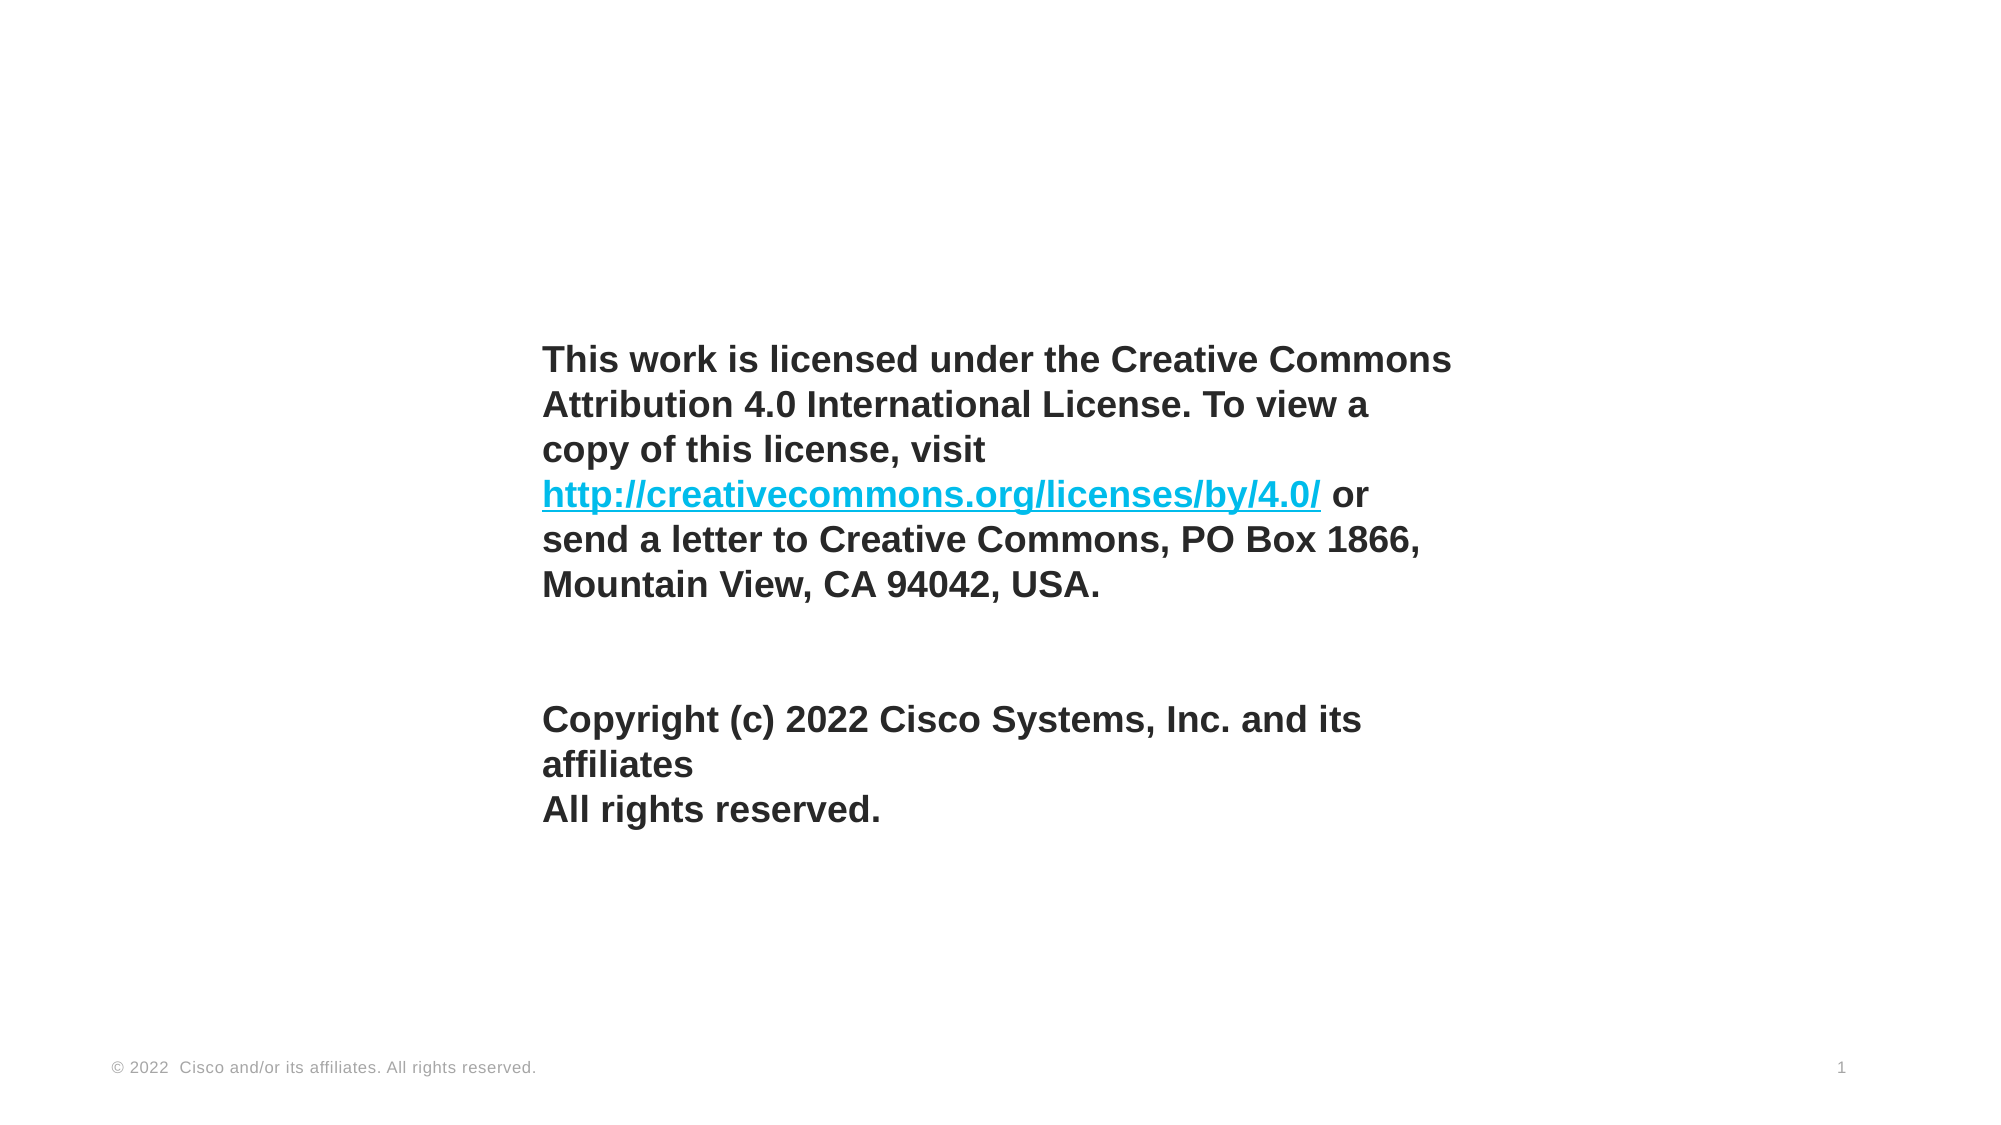

This work is licensed under the Creative Commons Attribution 4.0 International License. To view a copy of this license, visit http://creativecommons.org/licenses/by/4.0/ or send a letter to Creative Commons, PO Box 1866, Mountain View, CA 94042, USA.

Copyright (c) 2022 Cisco Systems, Inc. and its affiliates
All rights reserved.